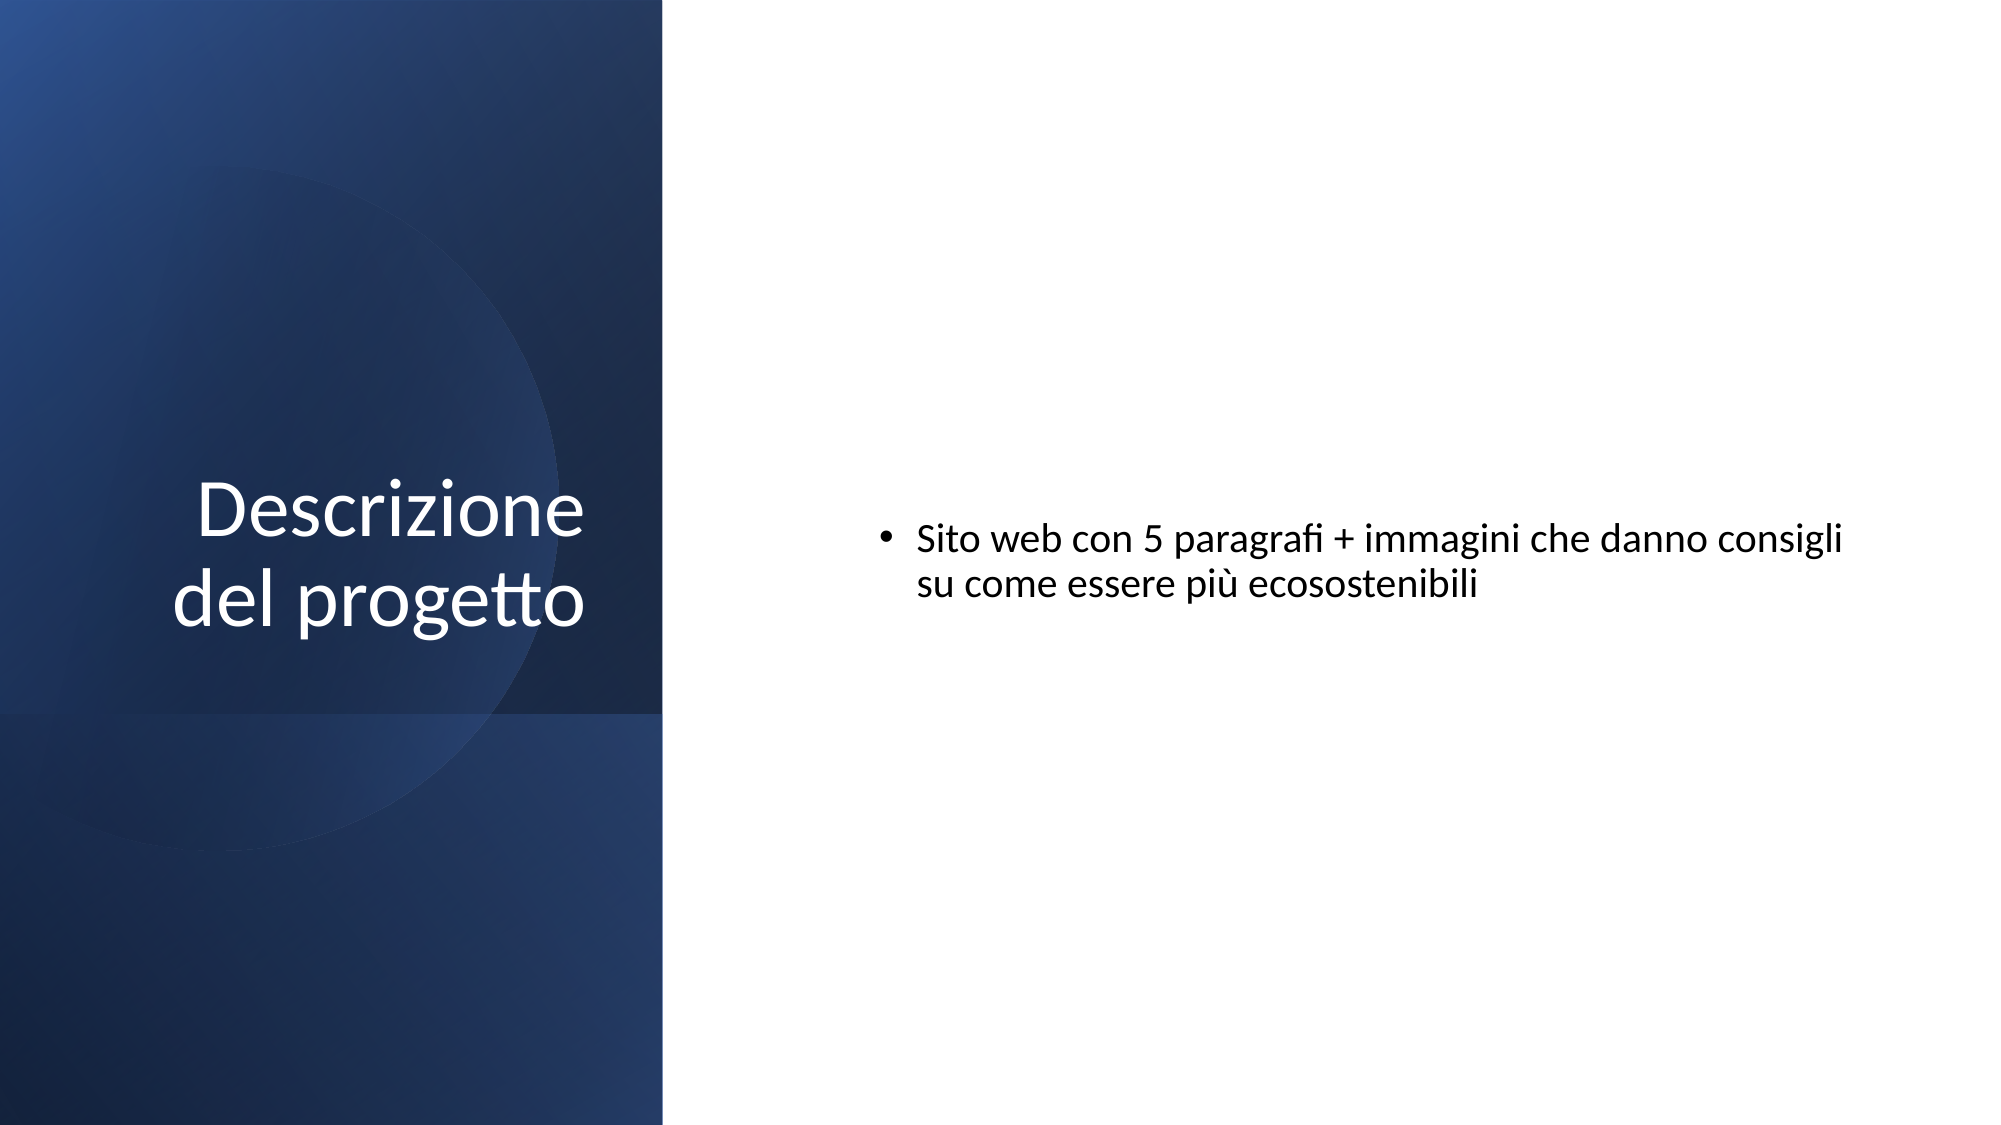

# Descrizione del progetto
Sito web con 5 paragrafi + immagini che danno consigli su come essere più ecosostenibili